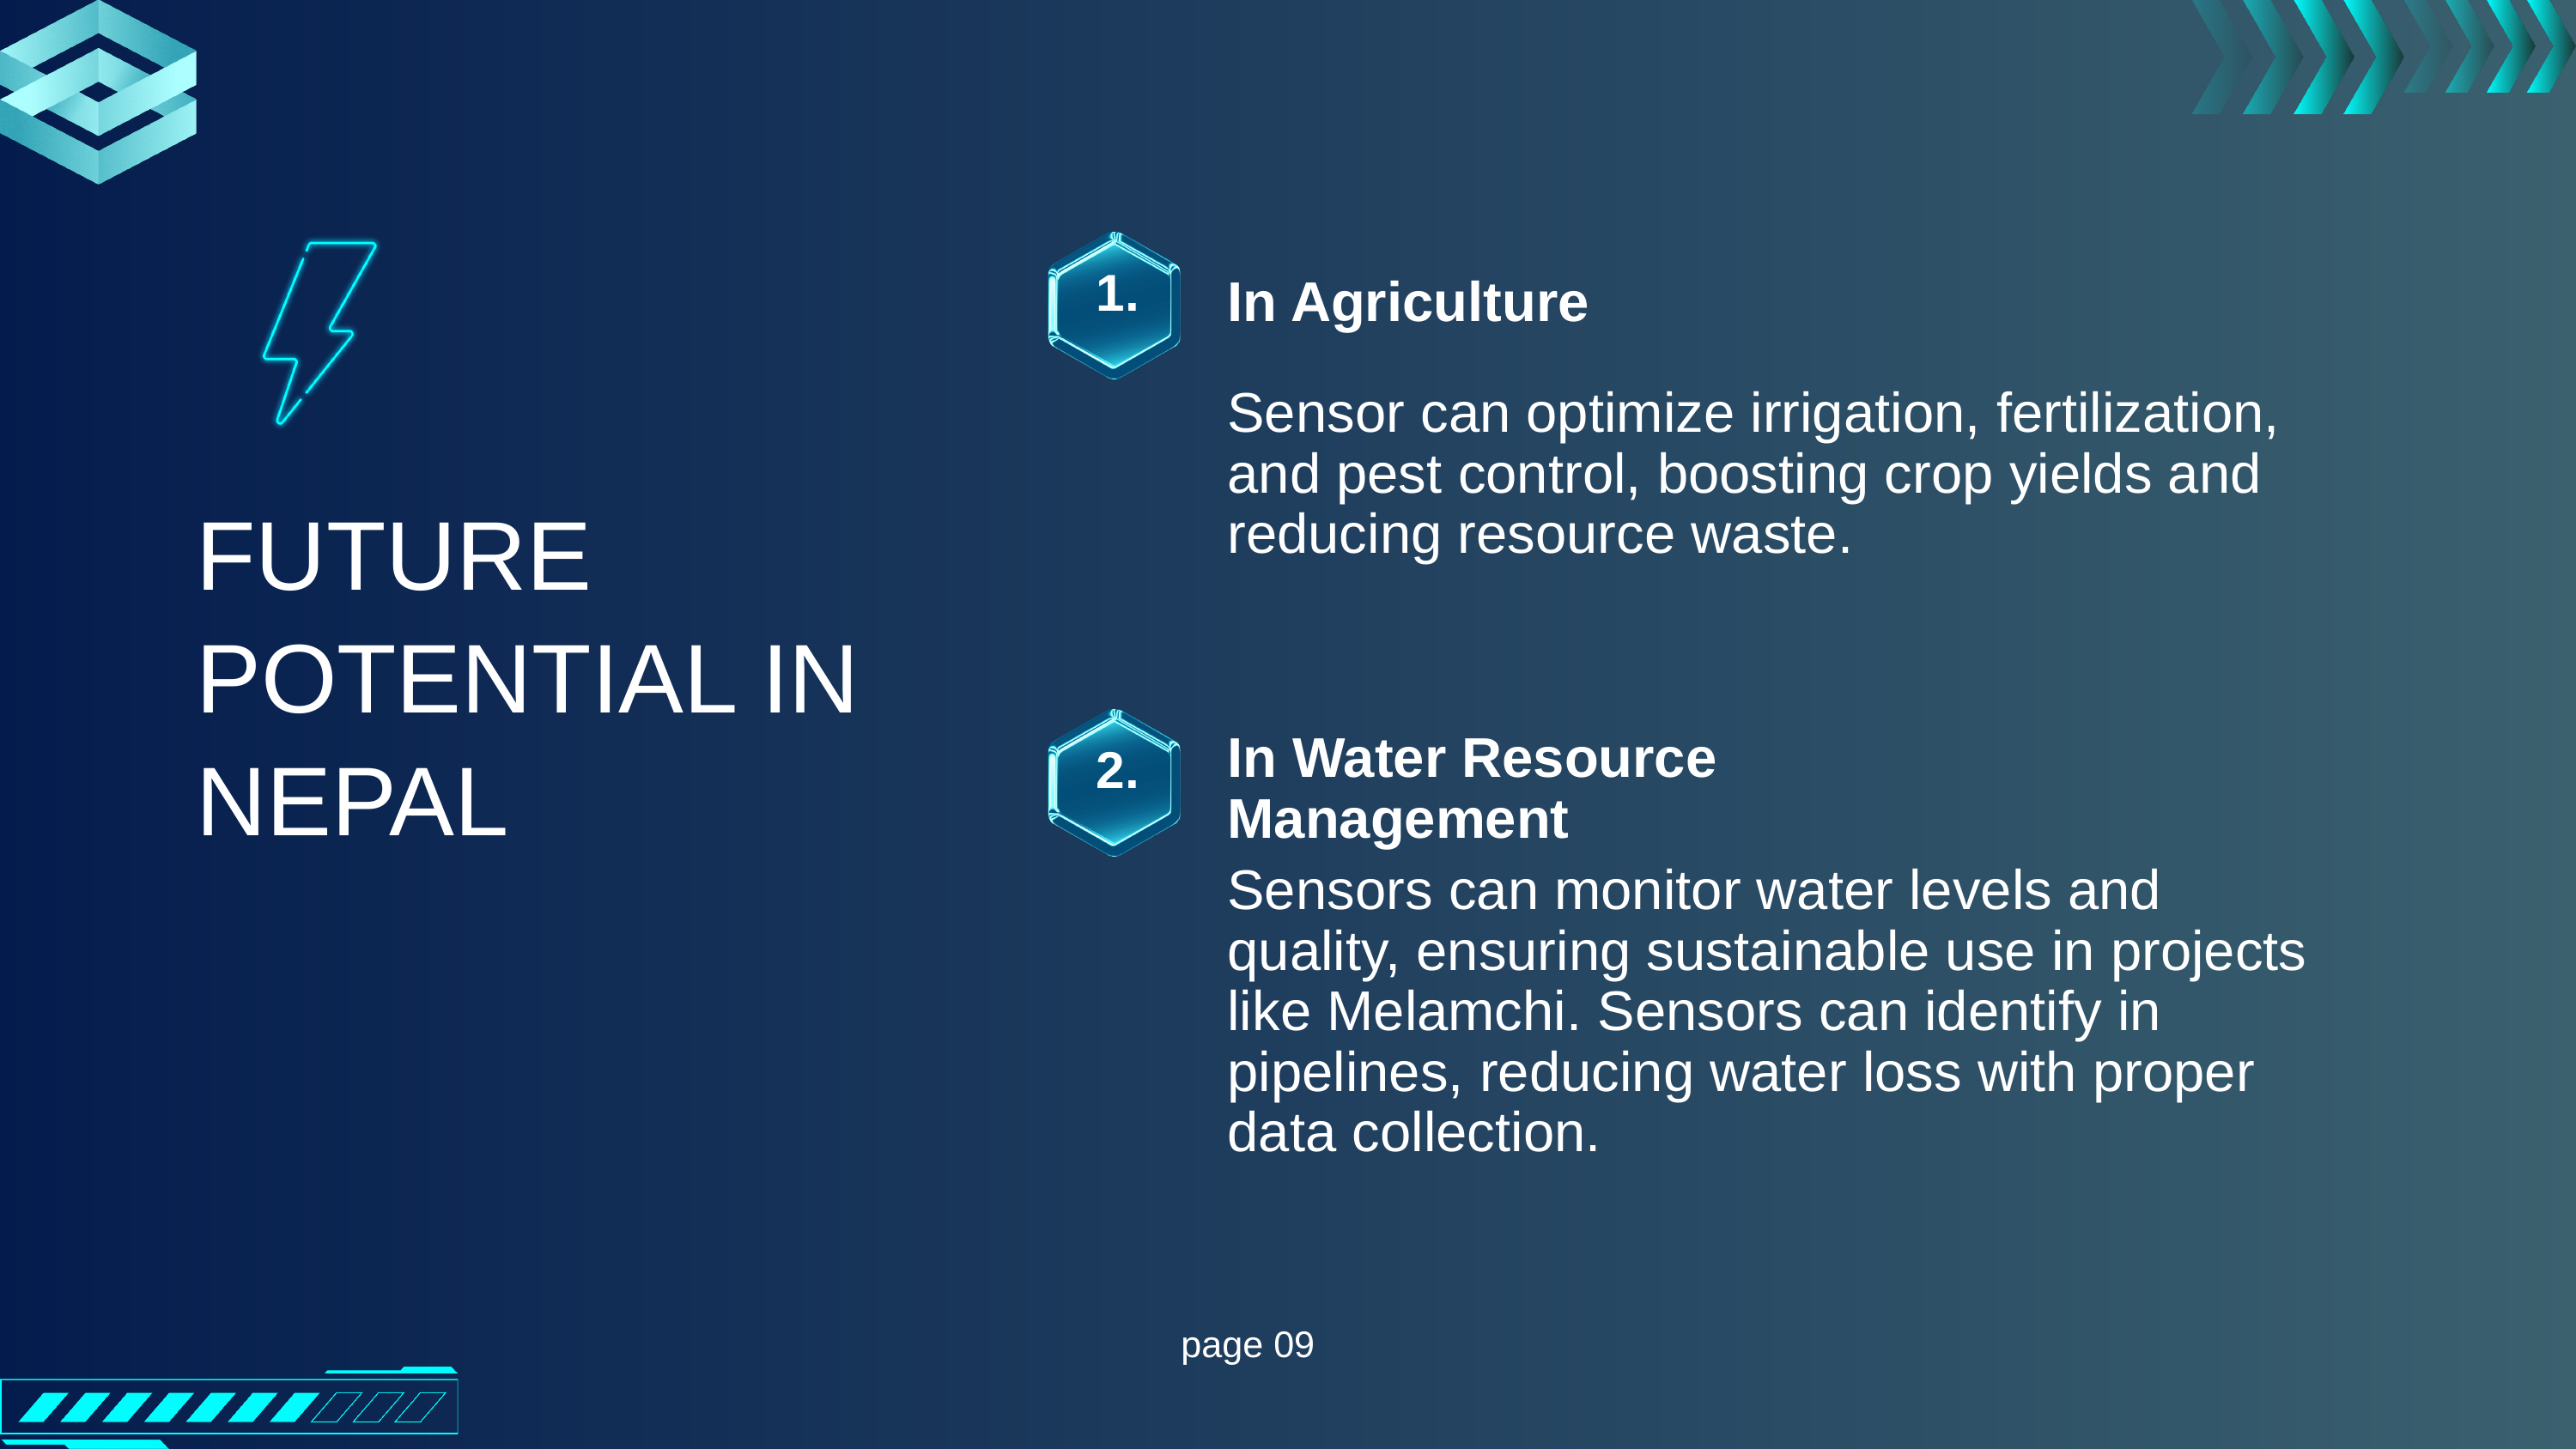

1.
In Agriculture
Sensor can optimize irrigation, fertilization, and pest control, boosting crop yields and reducing resource waste.
FUTURE POTENTIAL IN NEPAL

In Water Resource Management
2.
Sensors can monitor water levels and quality, ensuring sustainable use in projects like Melamchi. Sensors can identify in pipelines, reducing water loss with proper data collection.
page 09